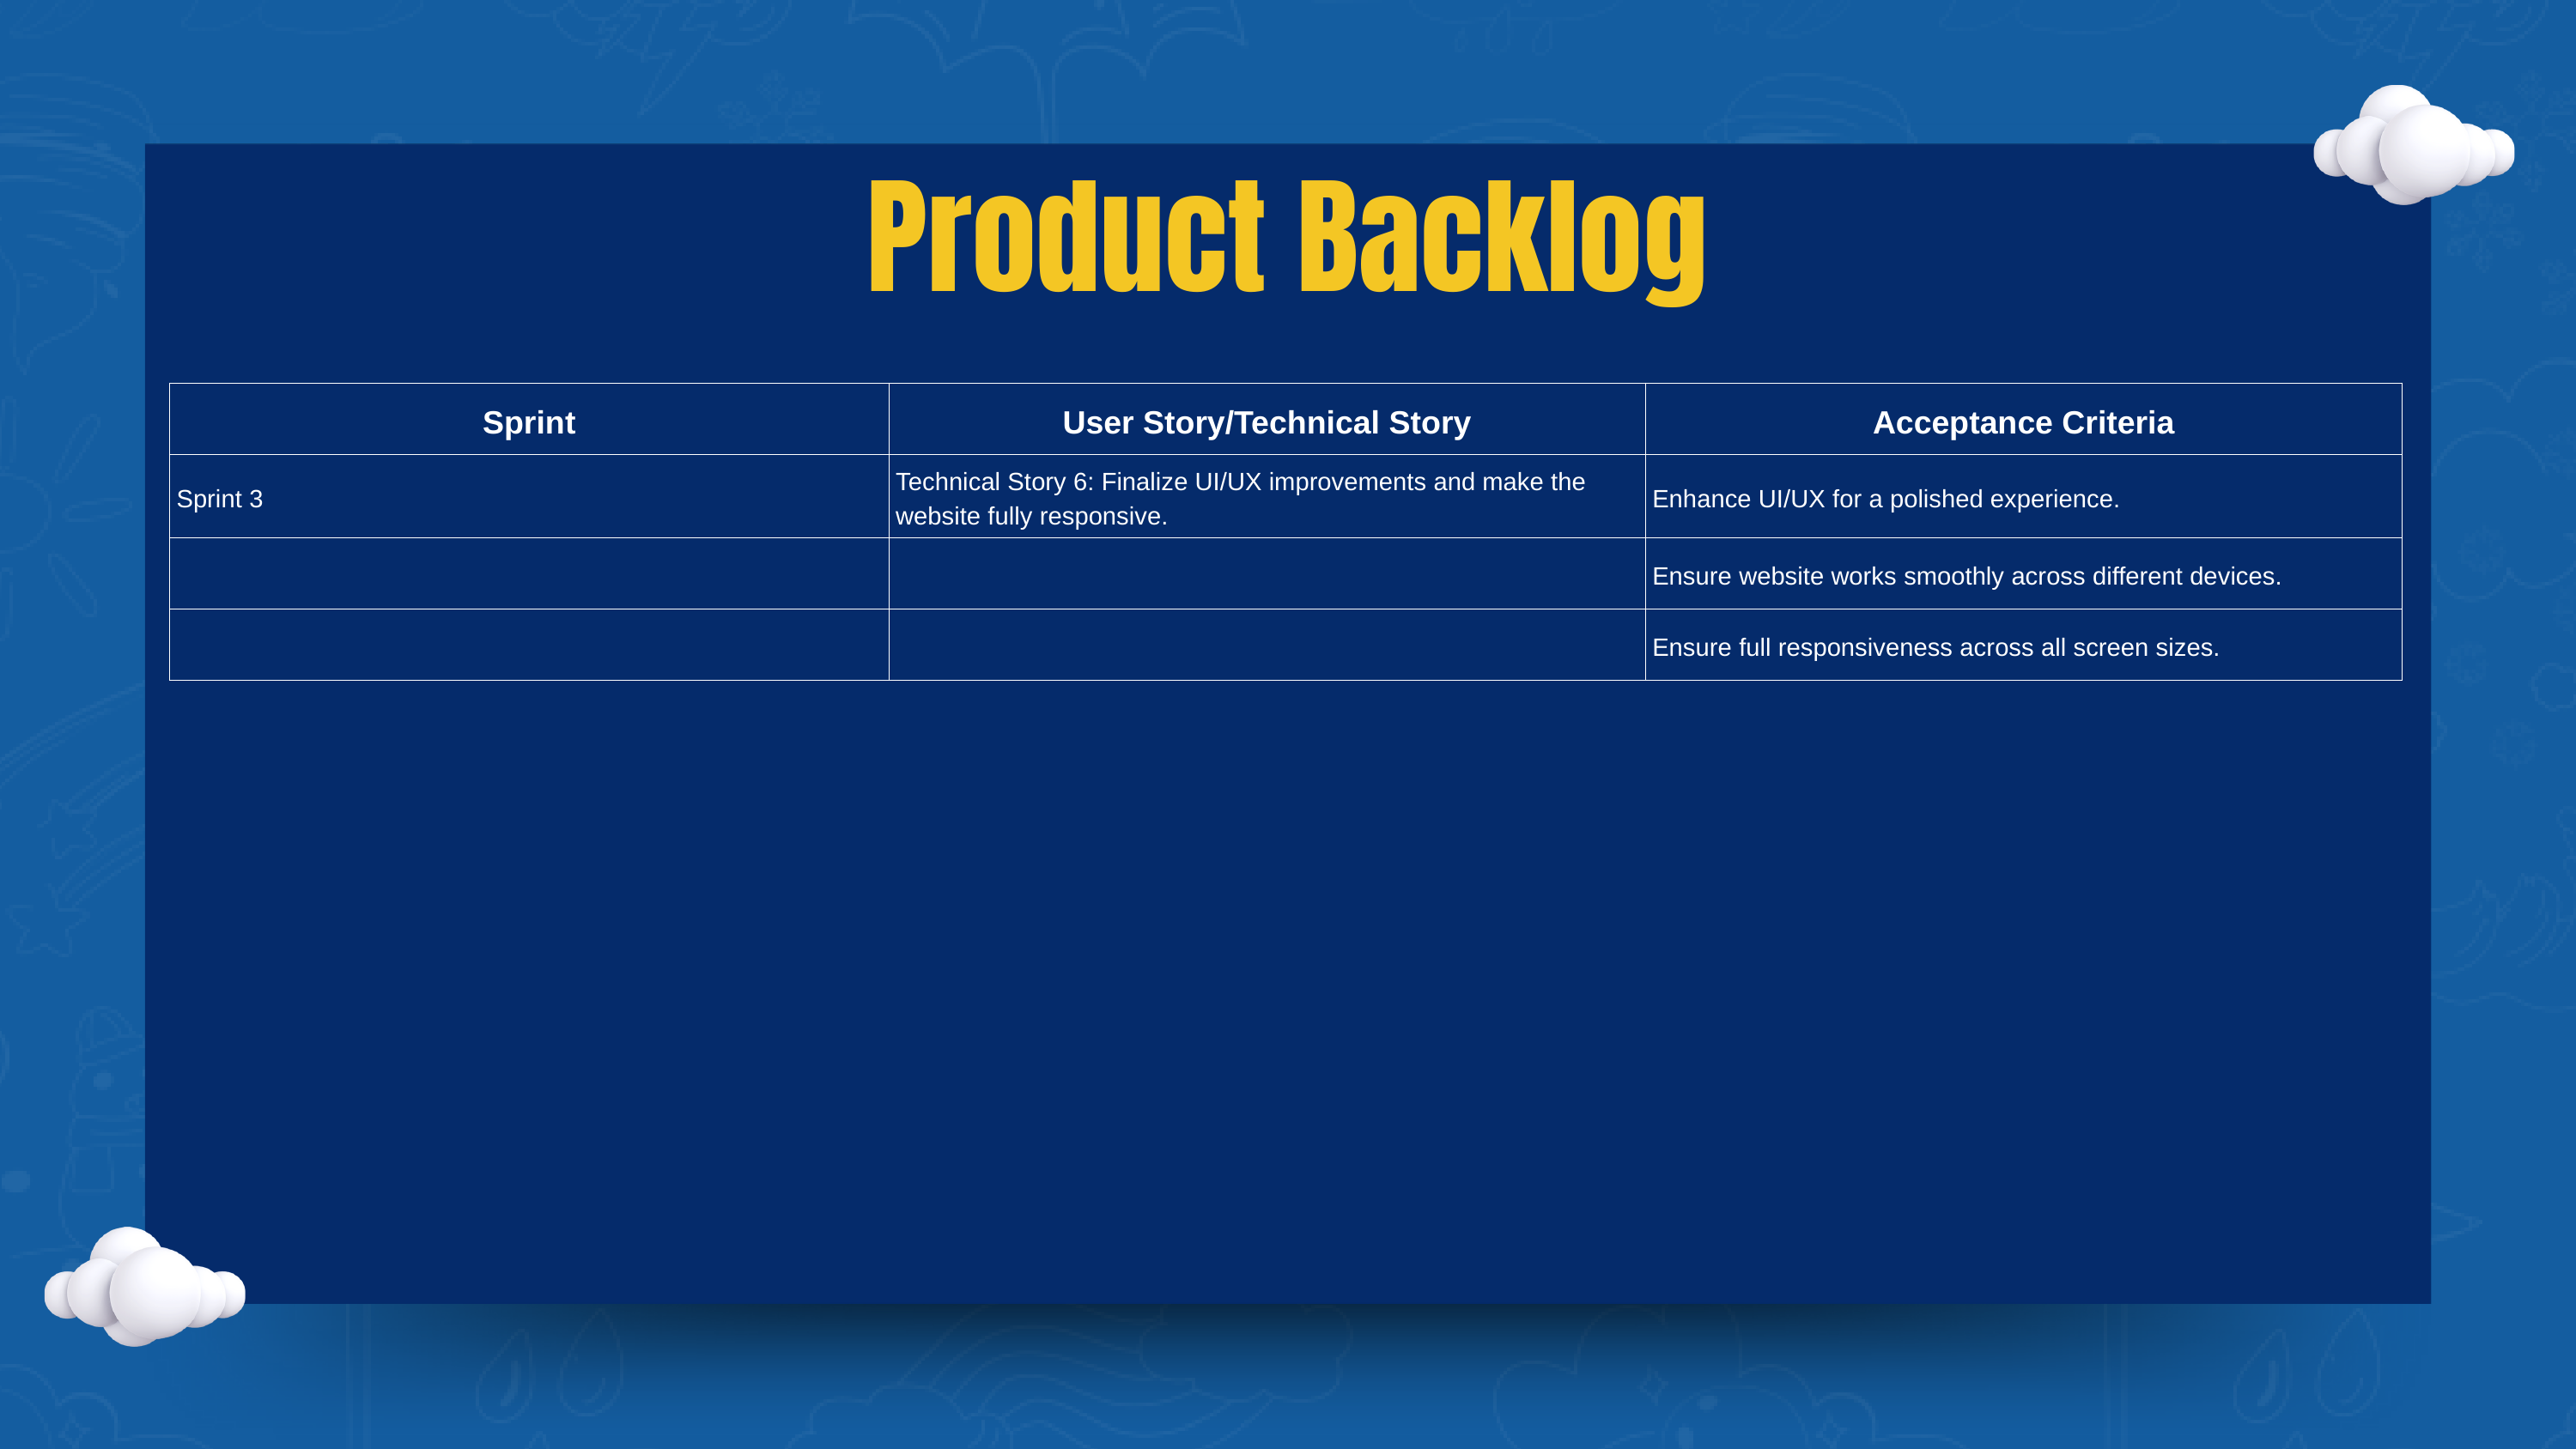

Product Backlog
| Sprint | User Story/Technical Story | Acceptance Criteria |
| --- | --- | --- |
| Sprint 3 | Technical Story 6: Finalize UI/UX improvements and make the website fully responsive. | Enhance UI/UX for a polished experience. |
|  |  | Ensure website works smoothly across different devices. |
|  |  | Ensure full responsiveness across all screen sizes. |